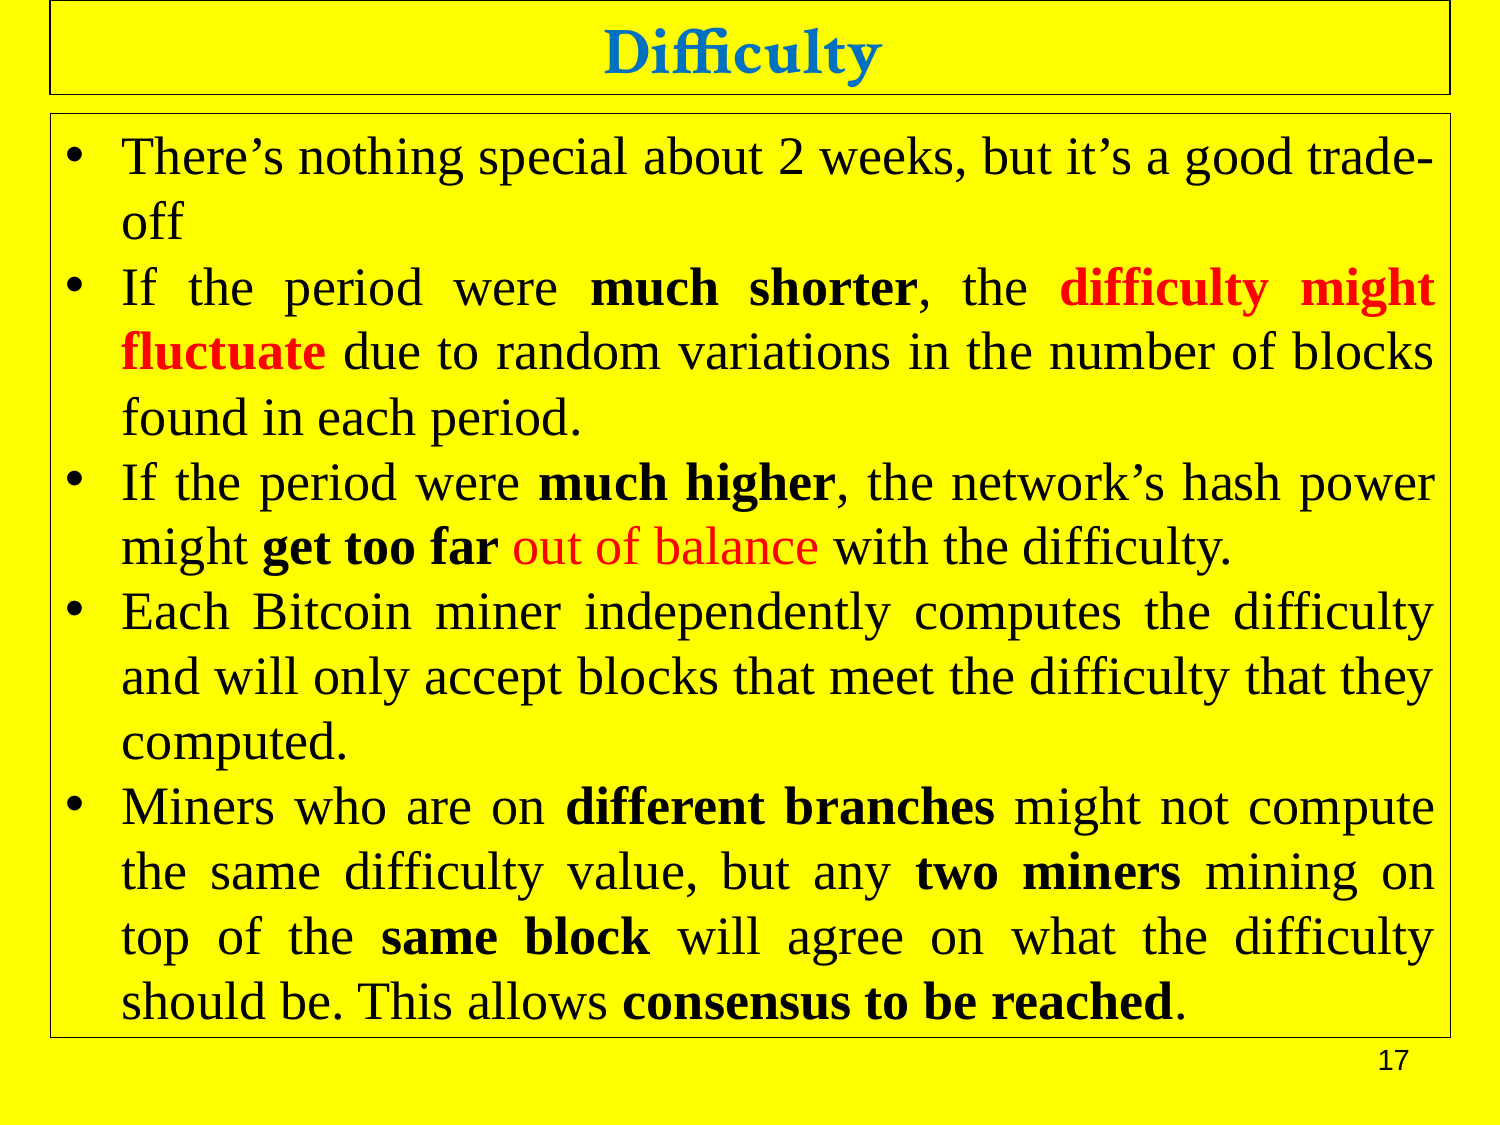

Difficulty
There’s nothing special about 2 weeks, but it’s a good trade‐off
If the period were much shorter, the difficulty might fluctuate due to random variations in the number of blocks found in each period.
If the period were much higher, the network’s hash power might get too far out of balance with the difficulty.
Each Bitcoin miner independently computes the difficulty and will only accept blocks that meet the difficulty that they computed.
Miners who are on different branches might not compute the same difficulty value, but any two miners mining on top of the same block will agree on what the difficulty should be. This allows consensus to be reached.
17